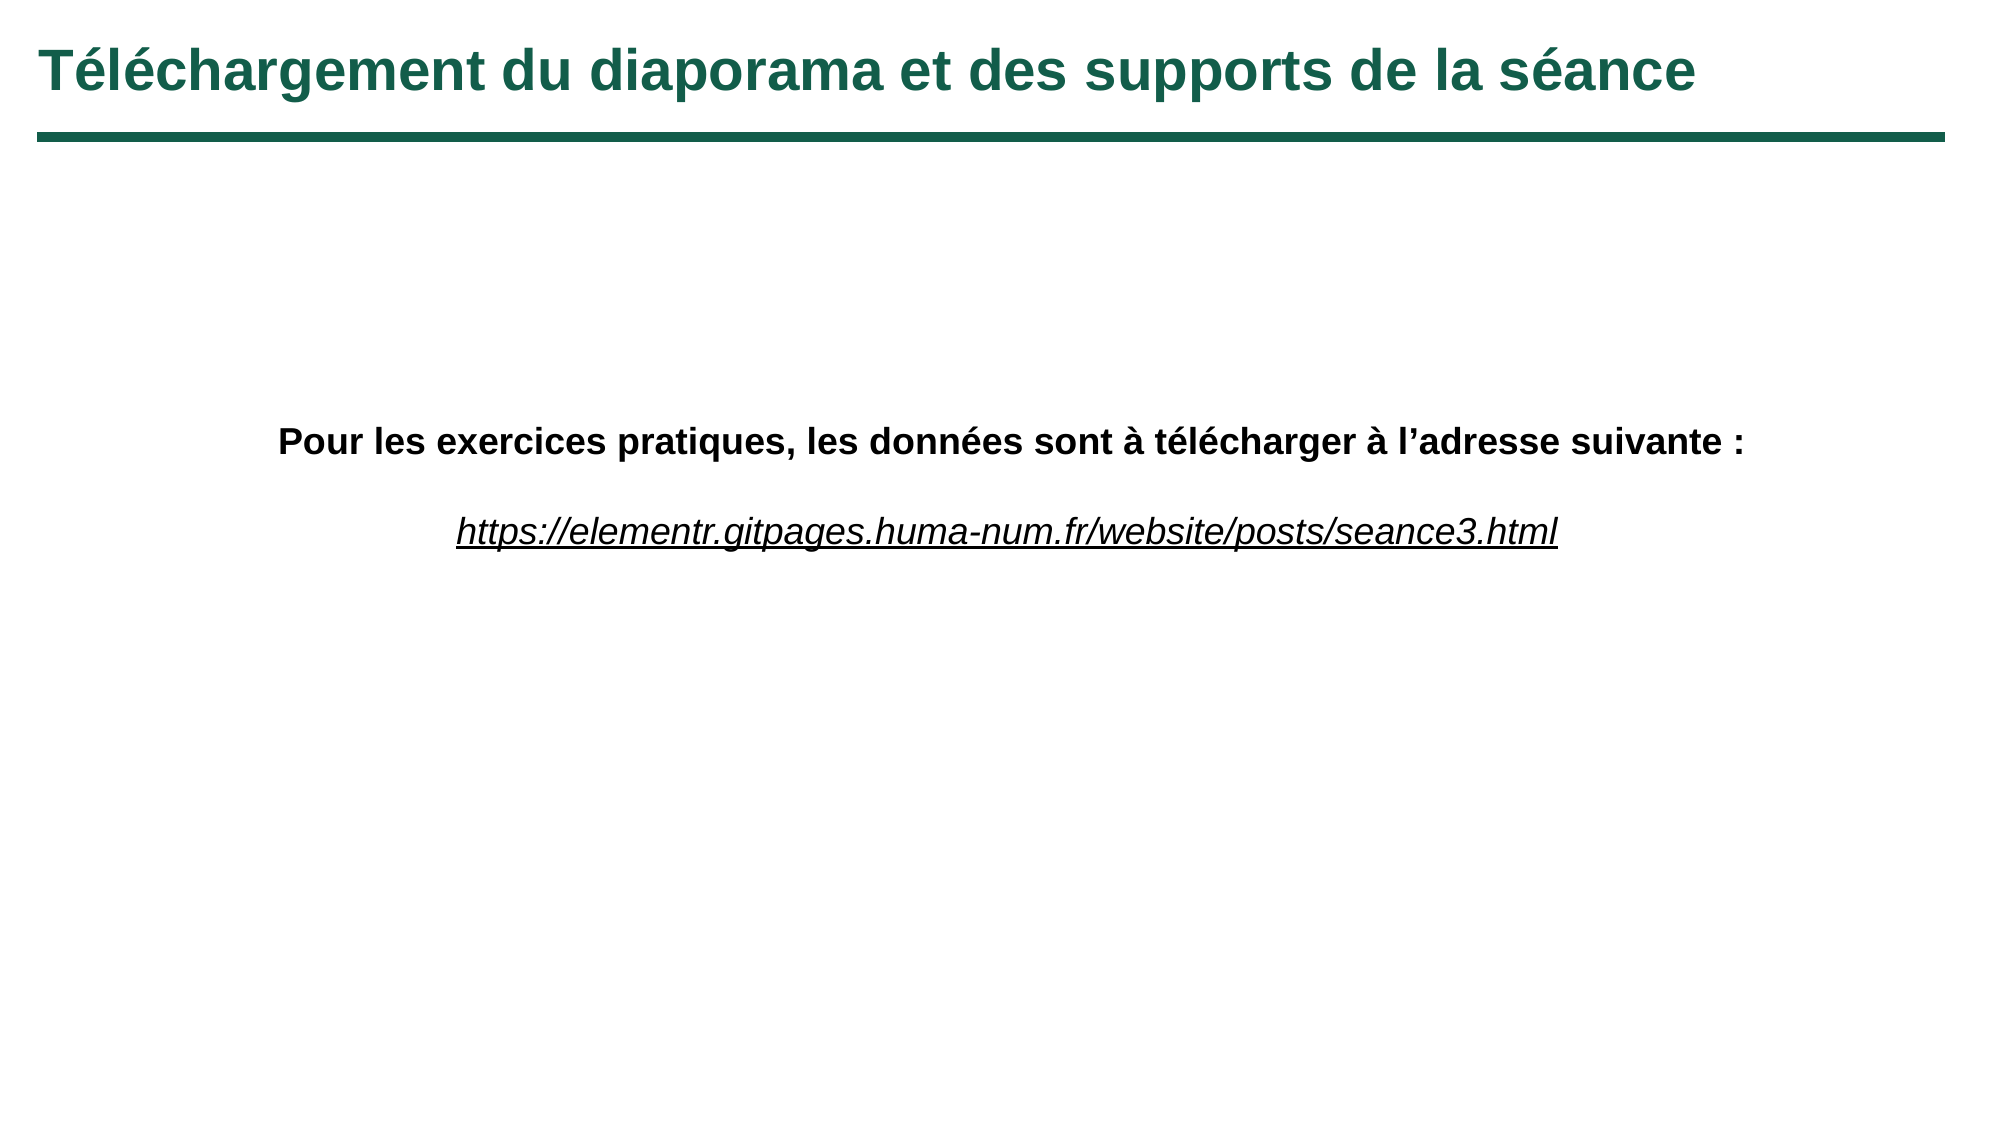

Téléchargement du diaporama et des supports de la séance

Pour les exercices pratiques, les données sont à télécharger à l’adresse suivante :

https://elementr.gitpages.huma-num.fr/website/posts/seance3.html